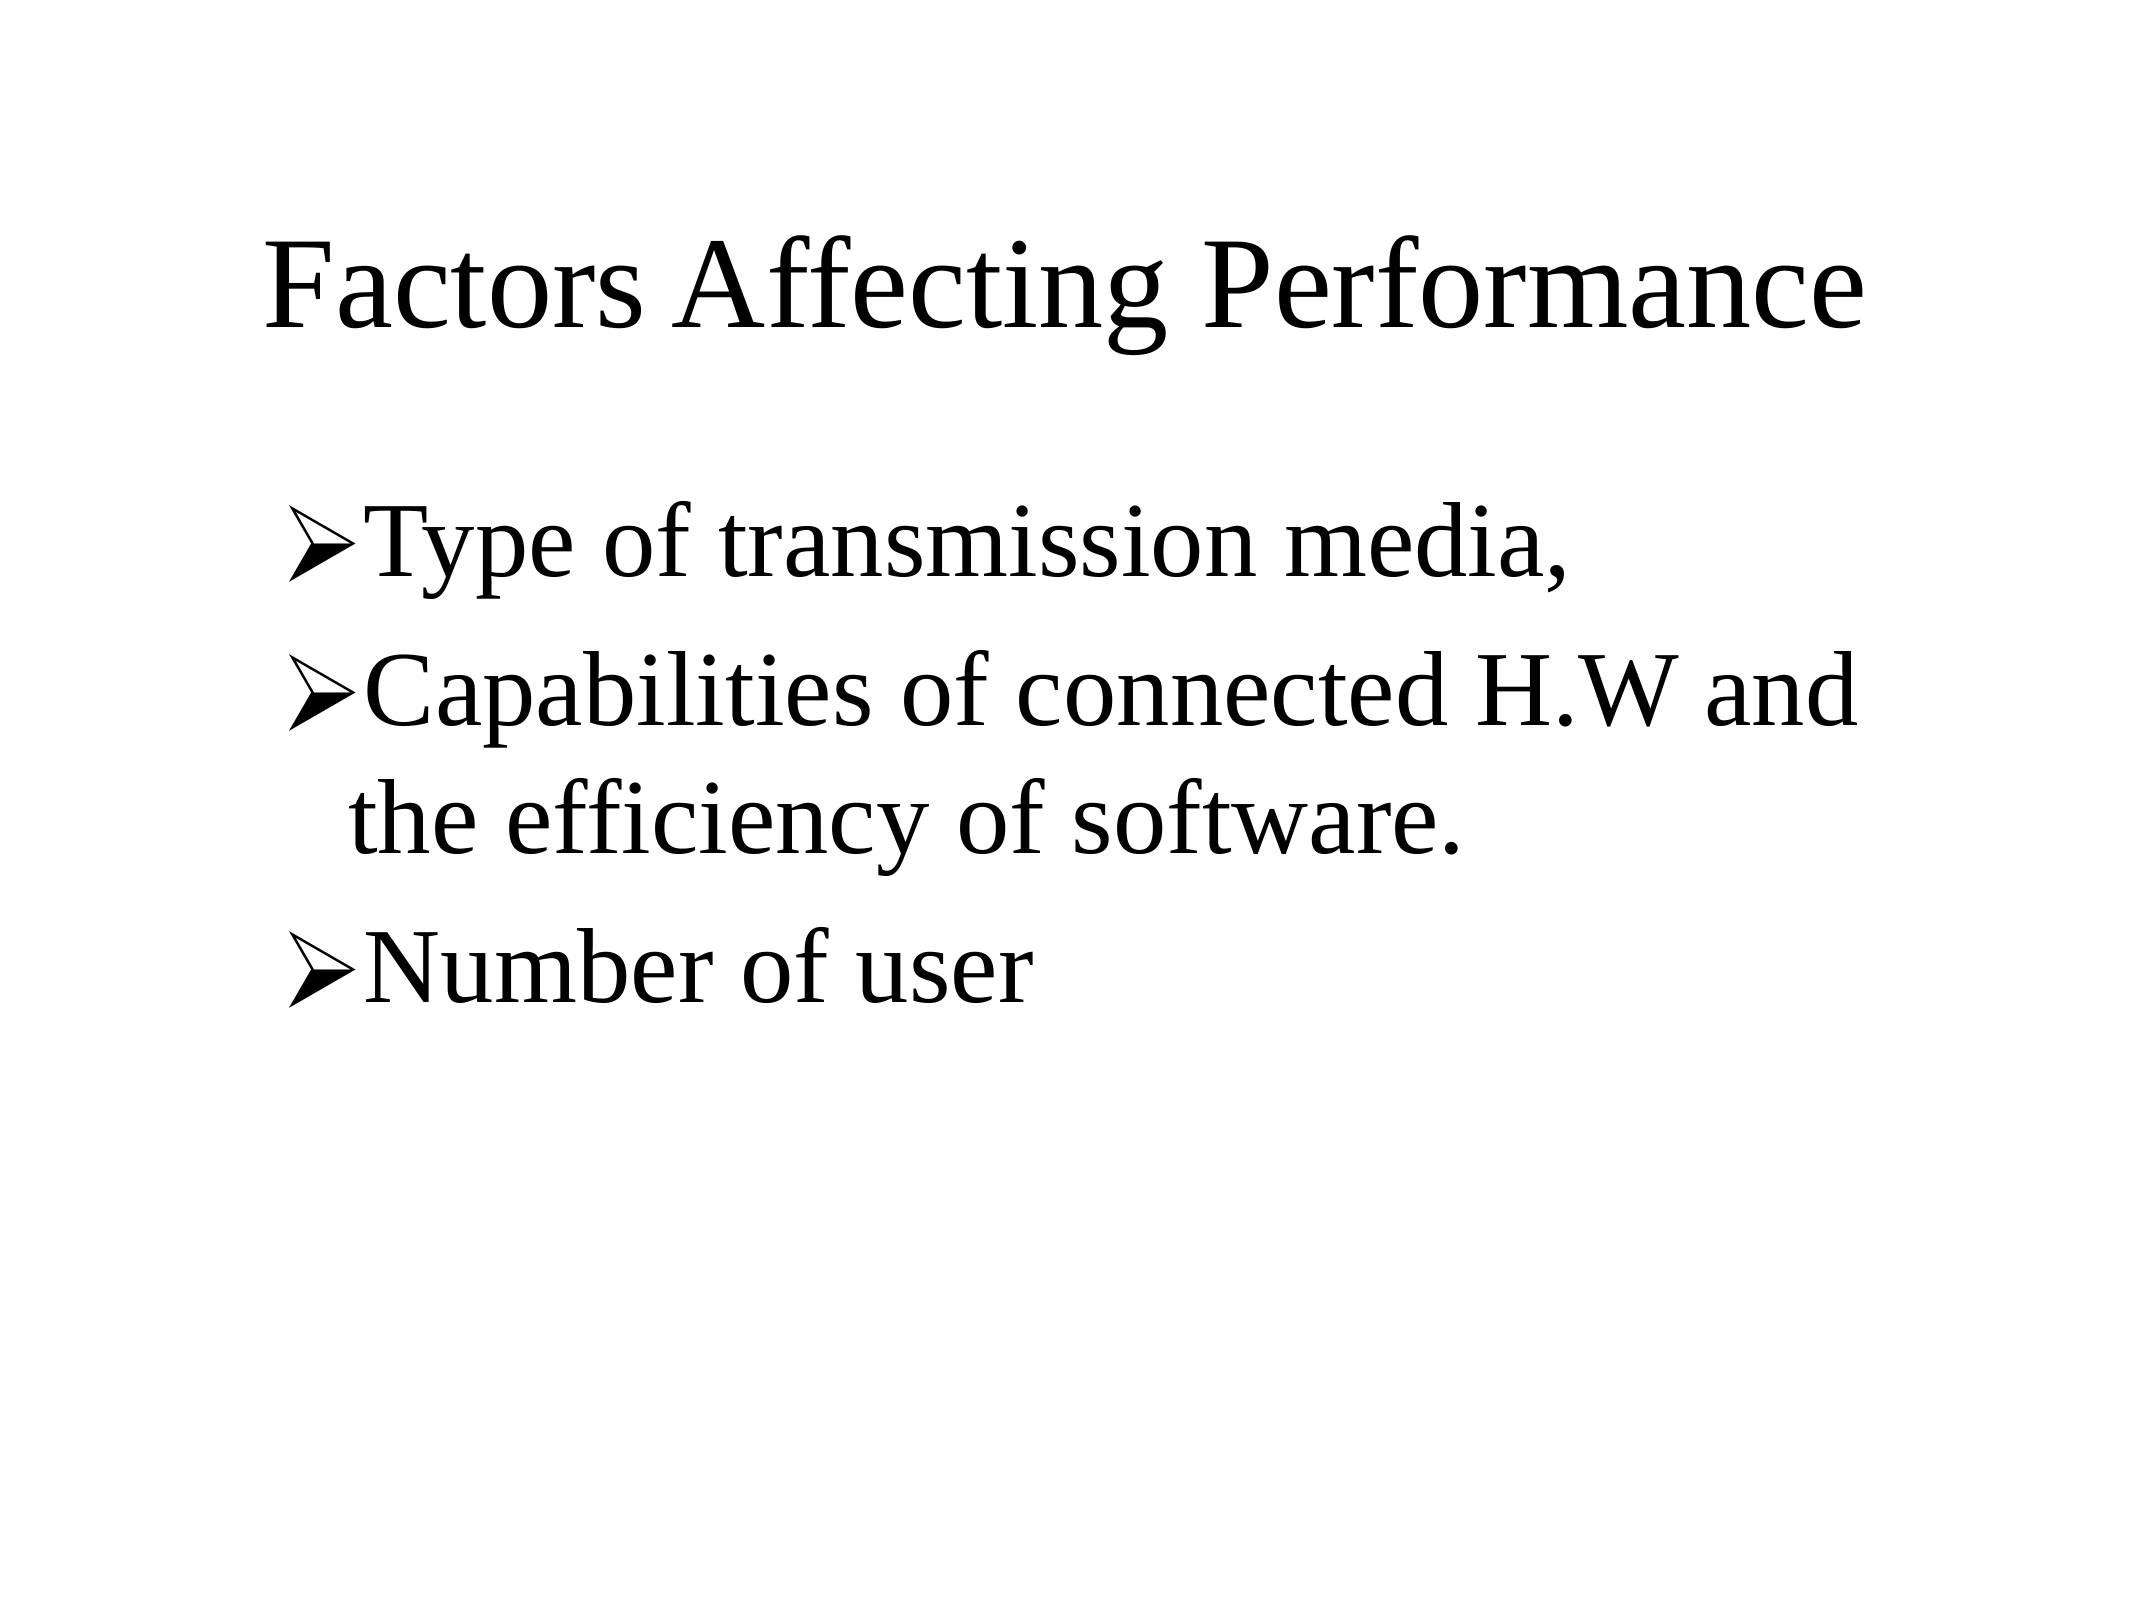

Factors Affecting Performance
Type of transmission media,
Capabilities of connected H.W and the efficiency of software.
Number of user